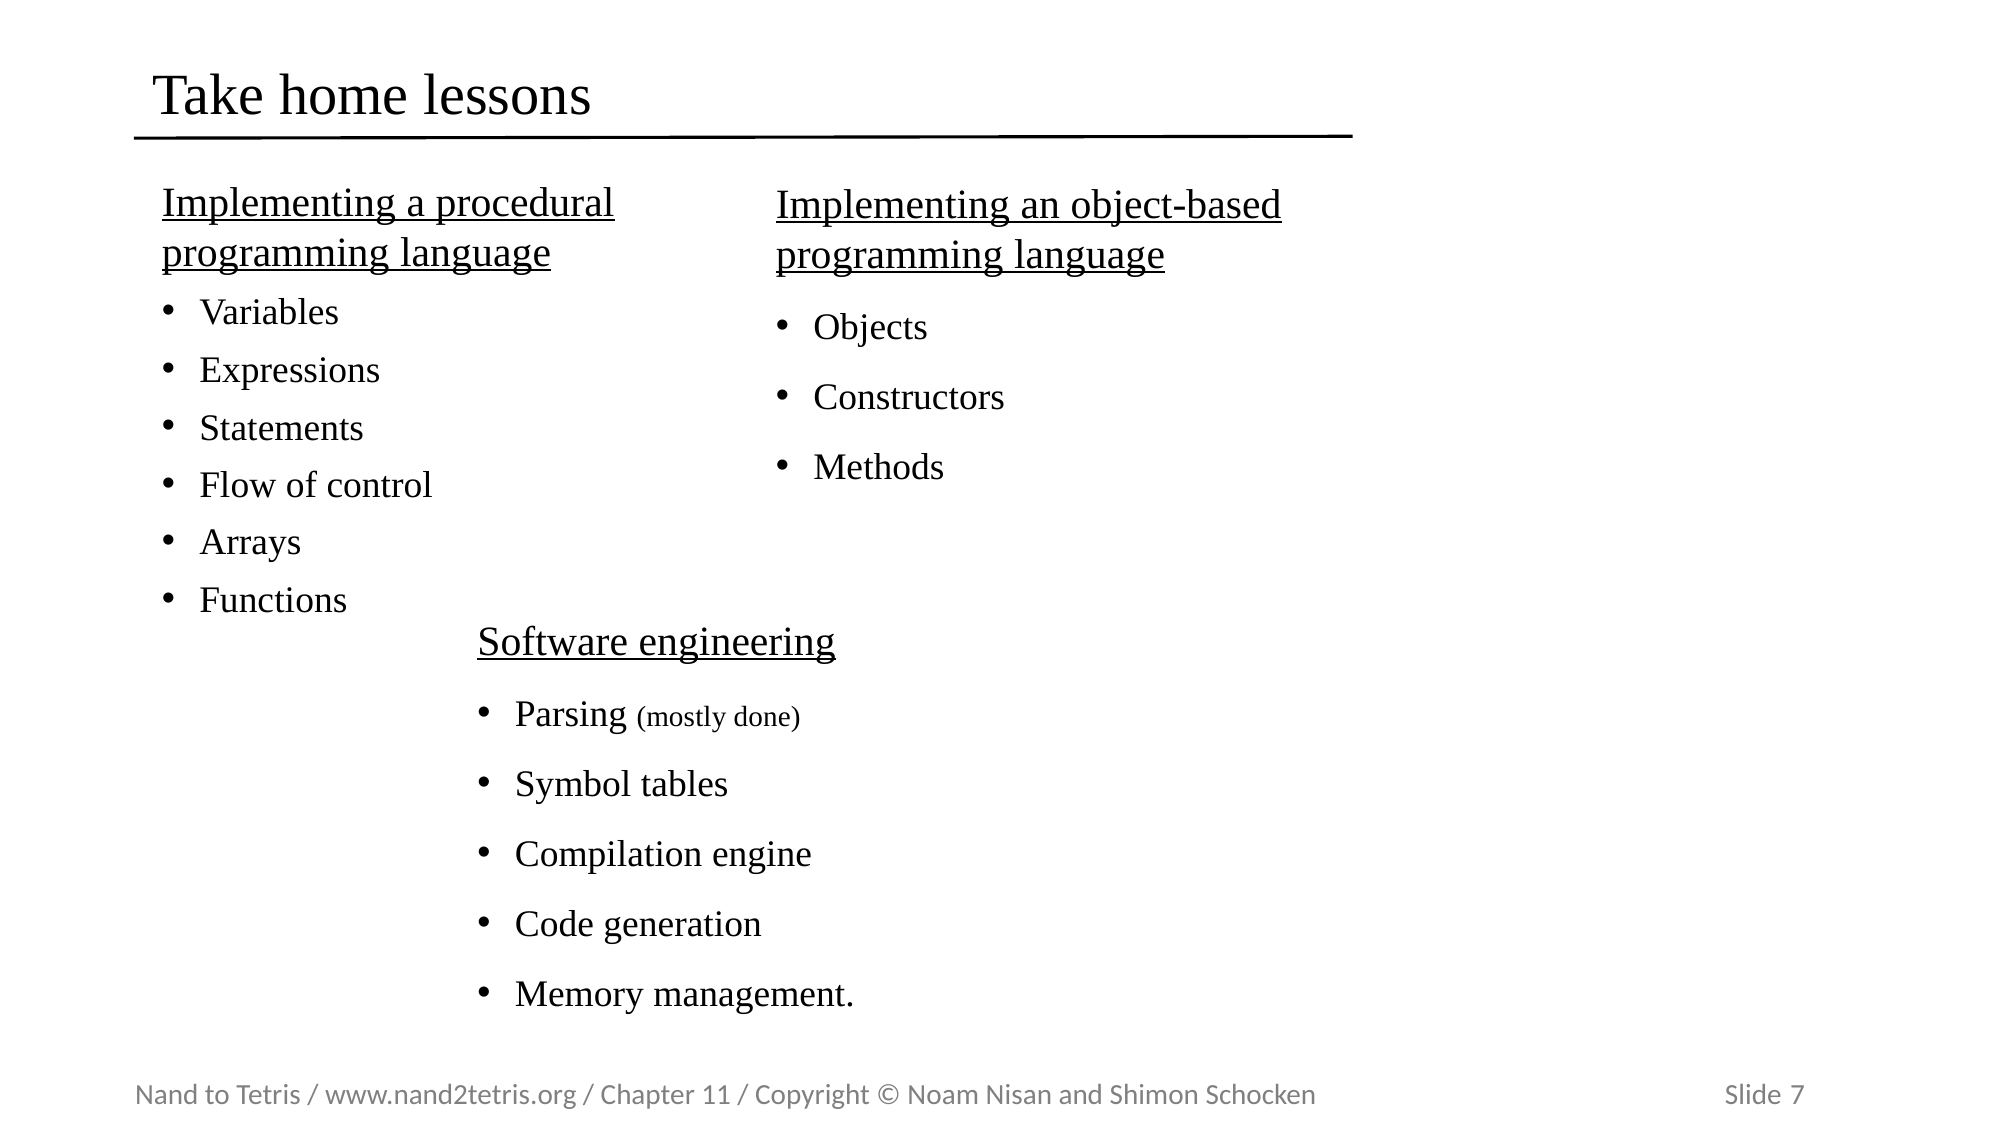

# Take home lessons

Implementing a procedural
programming language
Variables
Expressions
Statements
Flow of control
Arrays
Functions

Implementing an object-based
programming language
Objects
Constructors
Methods

Software engineering
Parsing (mostly done)
Symbol tables
Compilation engine
Code generation
Memory management.